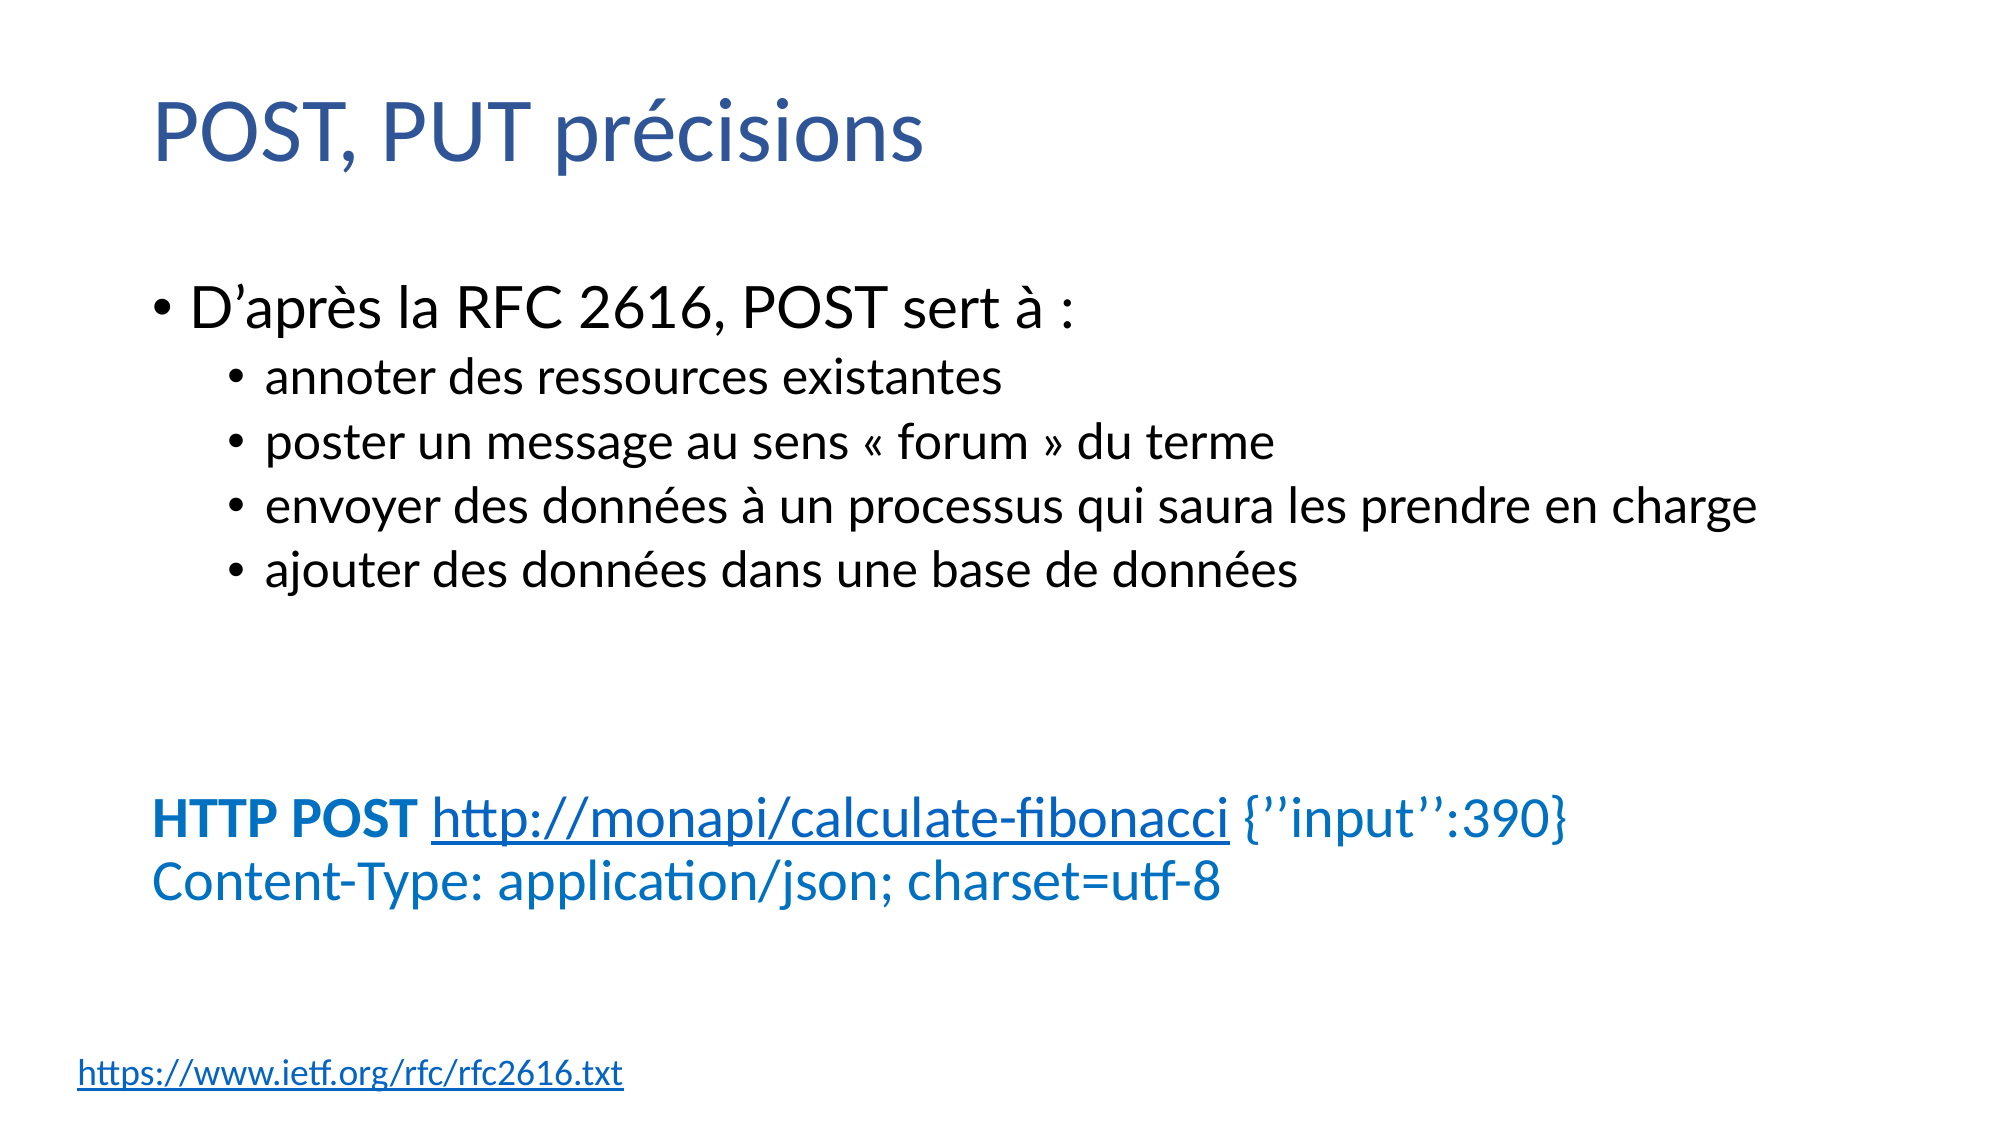

# POST, PUT précisions

D’après la RFC 2616, POST sert à :
annoter des ressources existantes
poster un message au sens « forum » du terme
envoyer des données à un processus qui saura les prendre en charge
ajouter des données dans une base de données

HTTP POST http://monapi/calculate-fibonacci {’’input’’:390}
Content-Type: application/json; charset=utf-8

https://www.ietf.org/rfc/rfc2616.txt